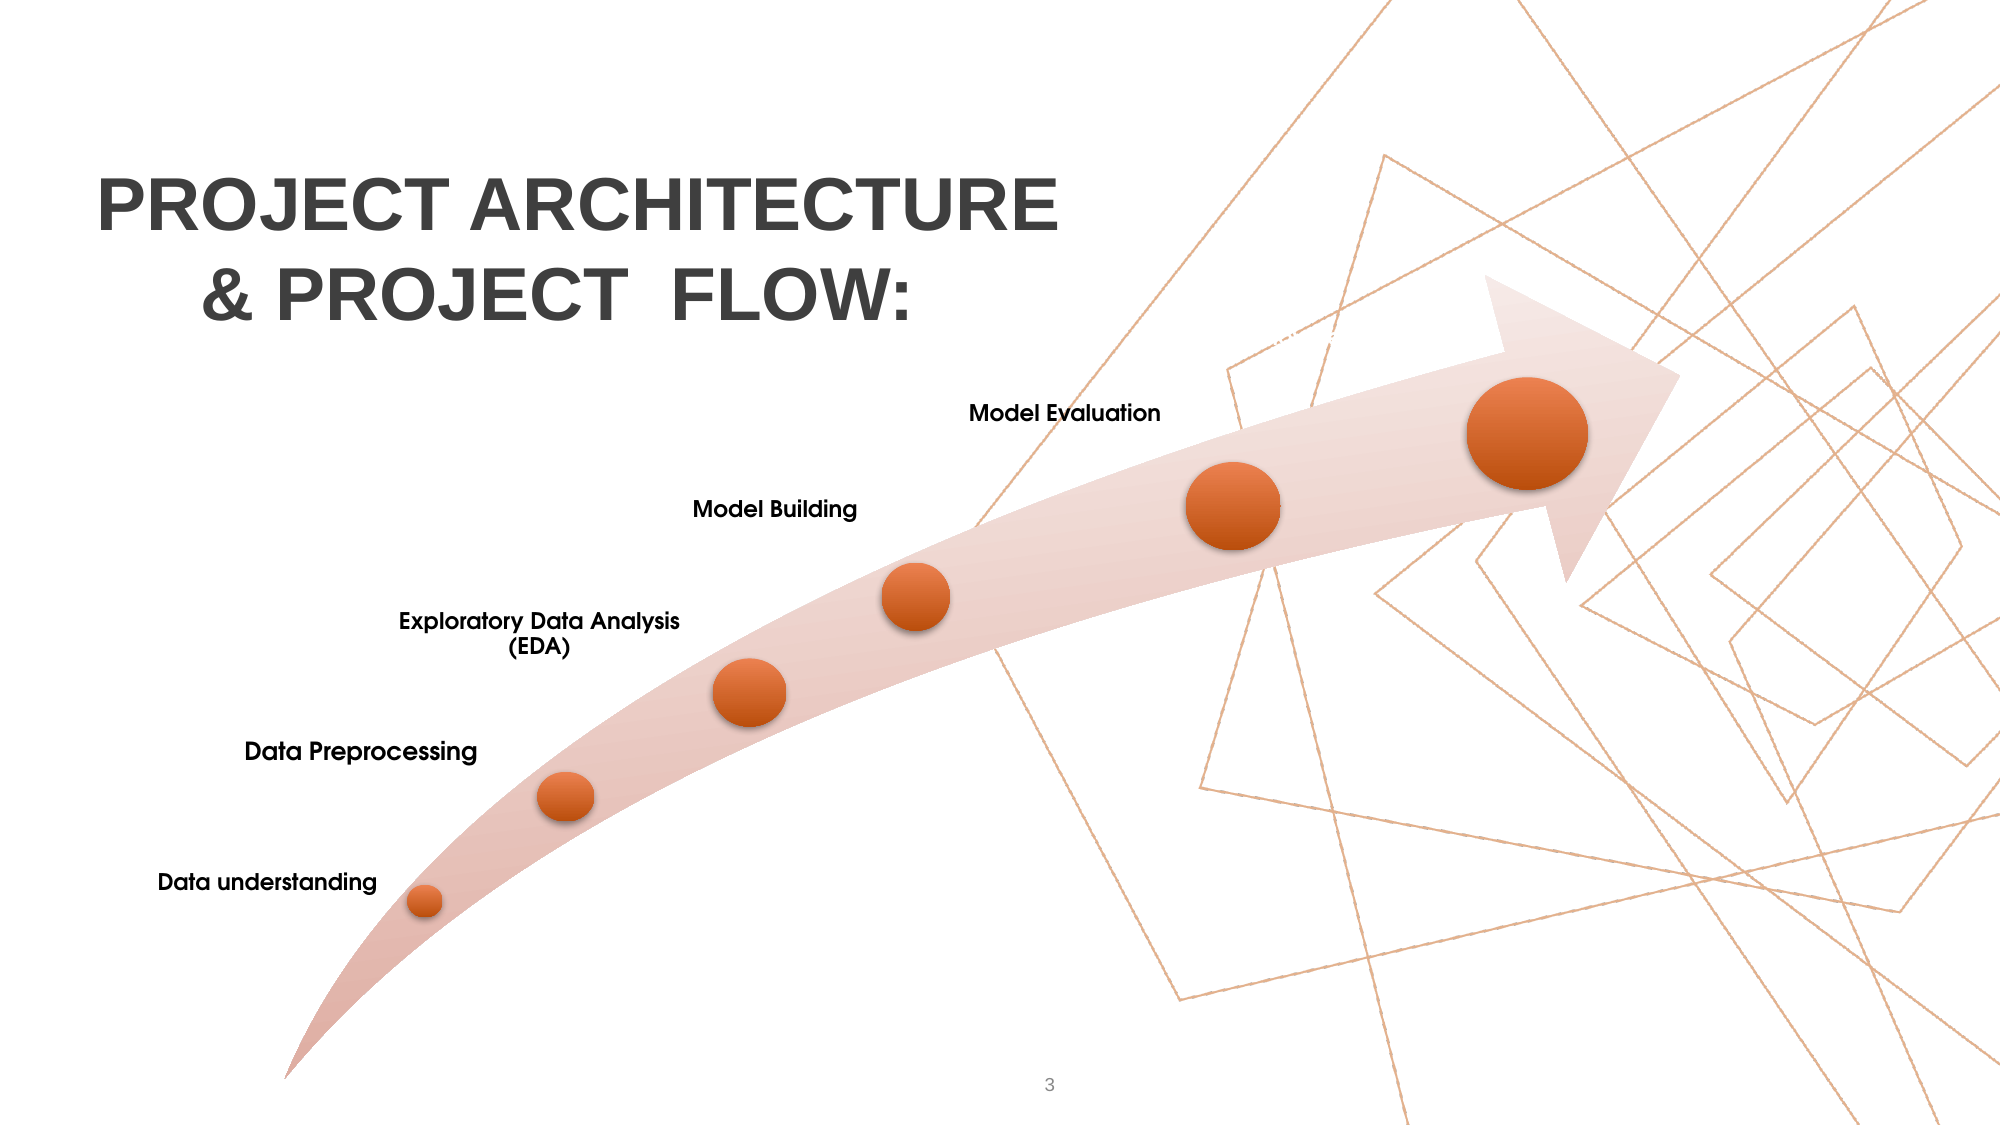

# PROJECT ARCHITECTURE & PROJECT  FLOW:

Model Evaluation

Model Building
Exploratory Data Analysis
(EDA)

Data Preprocessing

Data understanding

Model deployment

3